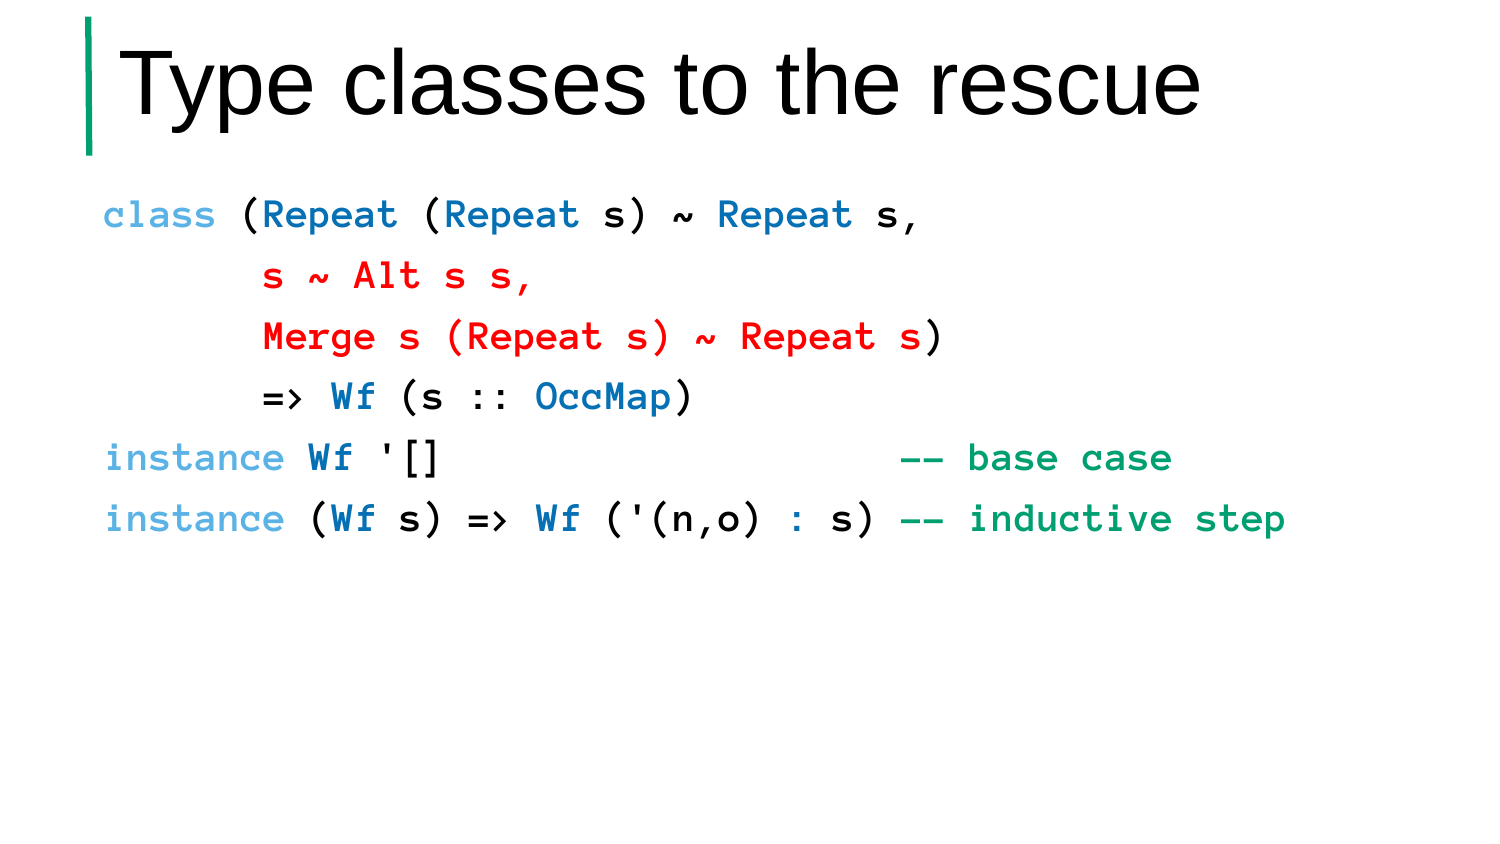

# Type classes to the rescue
class (Repeat (Repeat s) ~ Repeat s,
       s ~ Alt s s,
       Merge s (Repeat s) ~ Repeat s)
       => Wf (s :: OccMap)
instance Wf '[]                    -- base case
instance (Wf s) => Wf ('(n,o) : s) –- inductive step